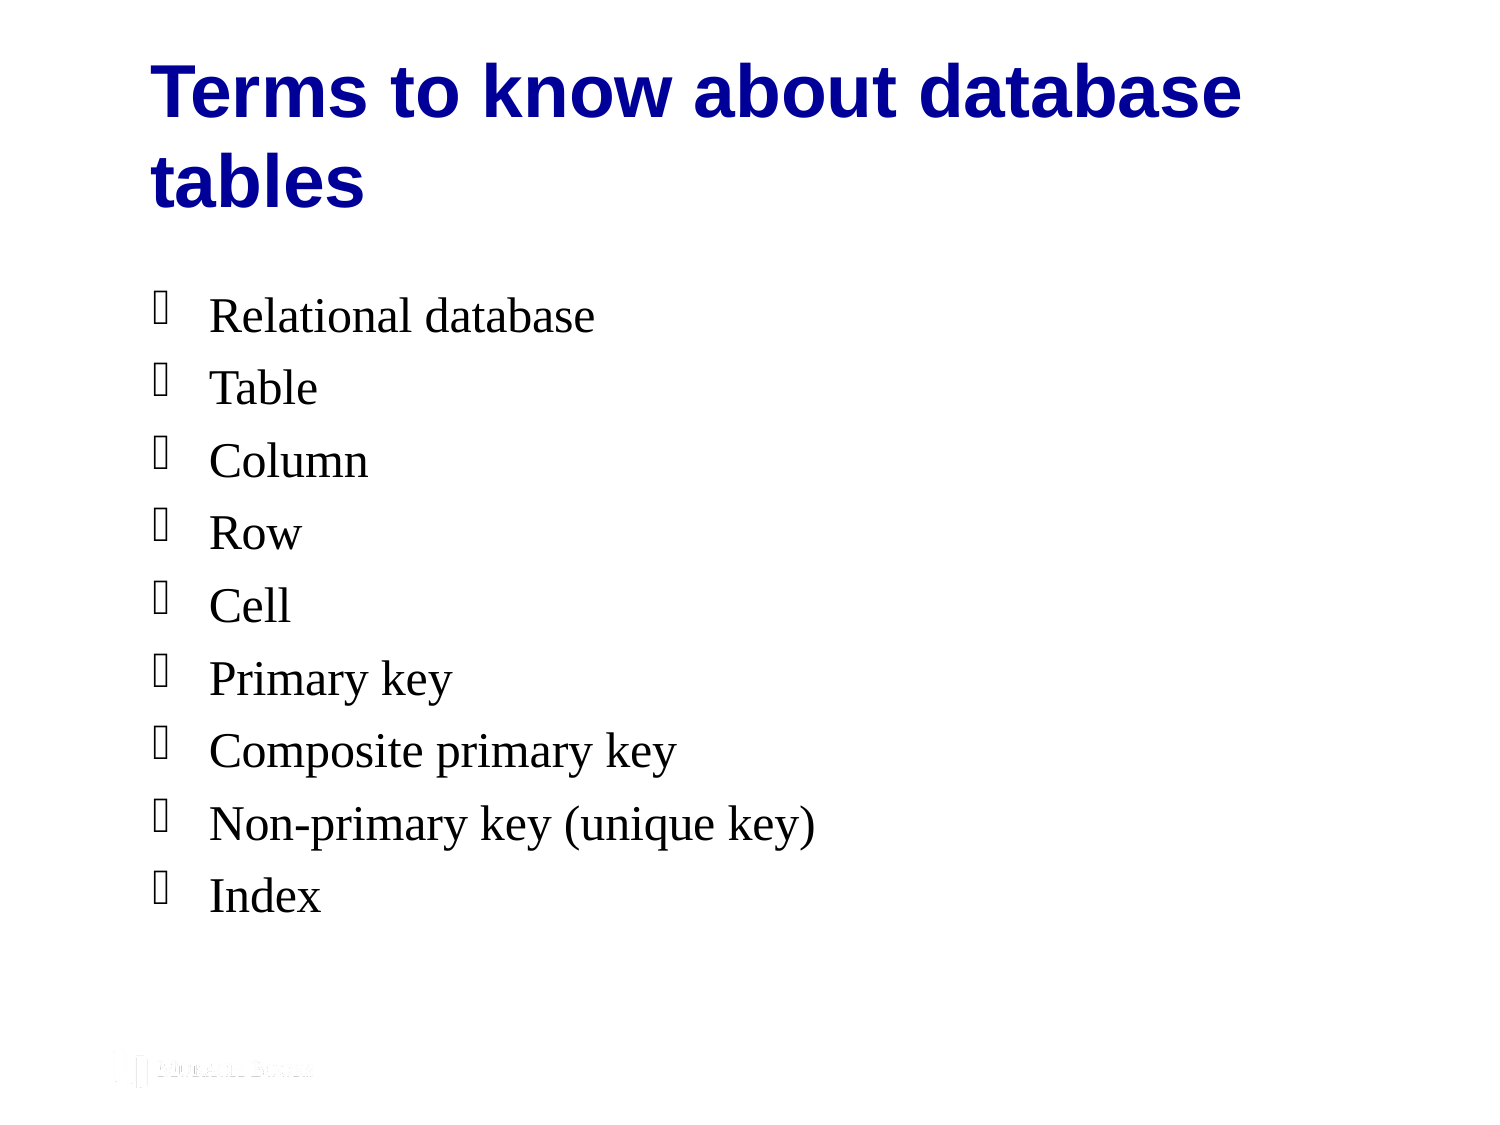

# Terms to know about database tables
Relational database
Table
Column
Row
Cell
Primary key
Composite primary key
Non-primary key (unique key)
Index

© 2019, Mike Murach & Associates, Inc.
Murach's MySQL 3rd Edition

C1, Slide 13